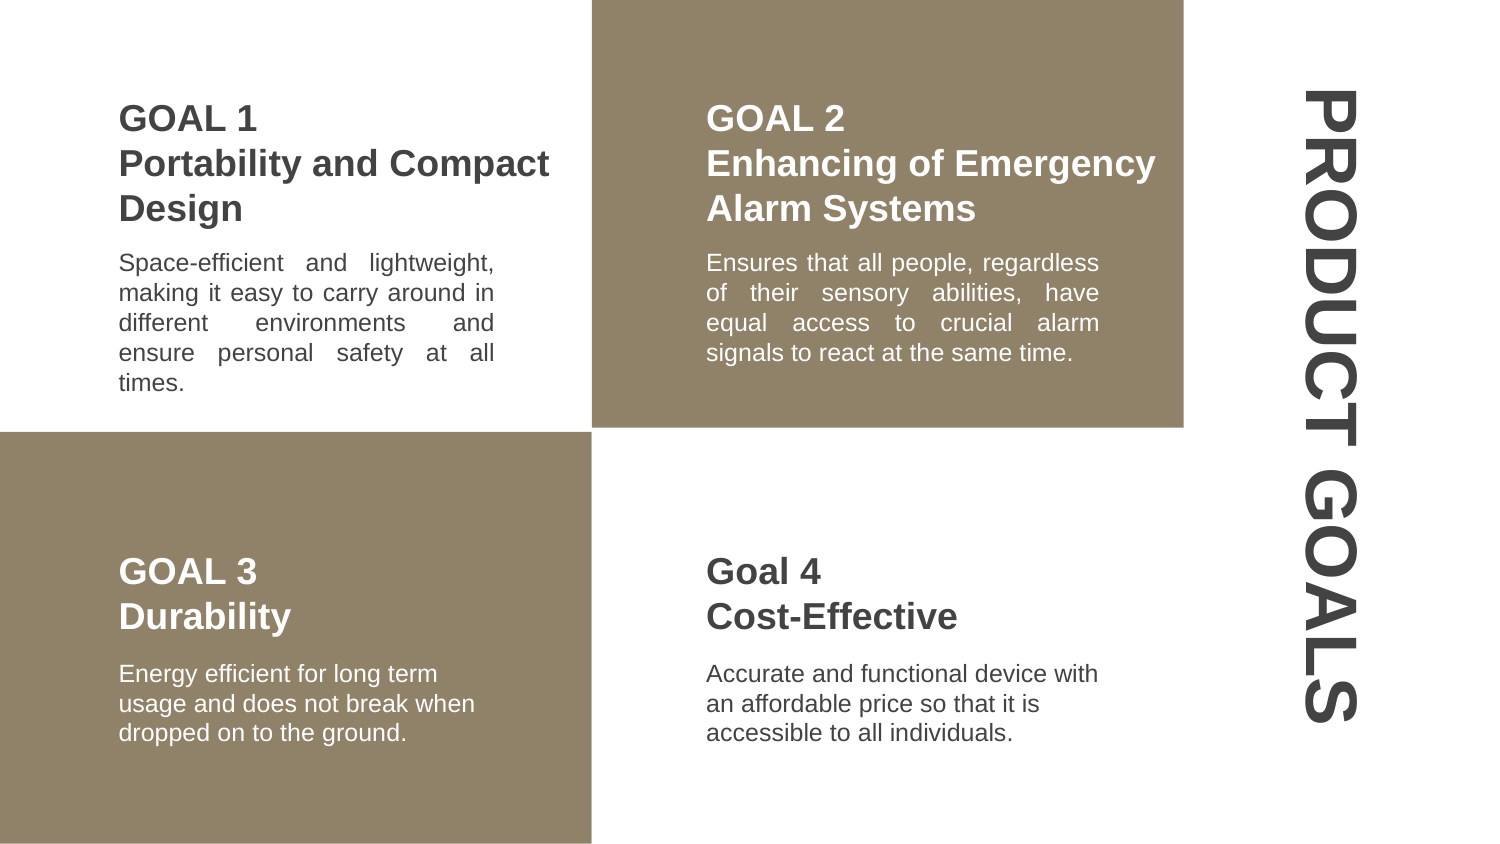

# GOAL 1
Portability and Compact Design
GOAL 2
Enhancing of Emergency Alarm Systems
Space-efficient and lightweight, making it easy to carry around in different environments and ensure personal safety at all times.
Ensures that all people, regardless of their sensory abilities, have equal access to crucial alarm signals to react at the same time.
PRODUCT GOALS

GOAL 3
Durability
Goal 4
Cost-Effective
Energy efficient for long term usage and does not break when dropped on to the ground.
Accurate and functional device with an affordable price so that it is accessible to all individuals.